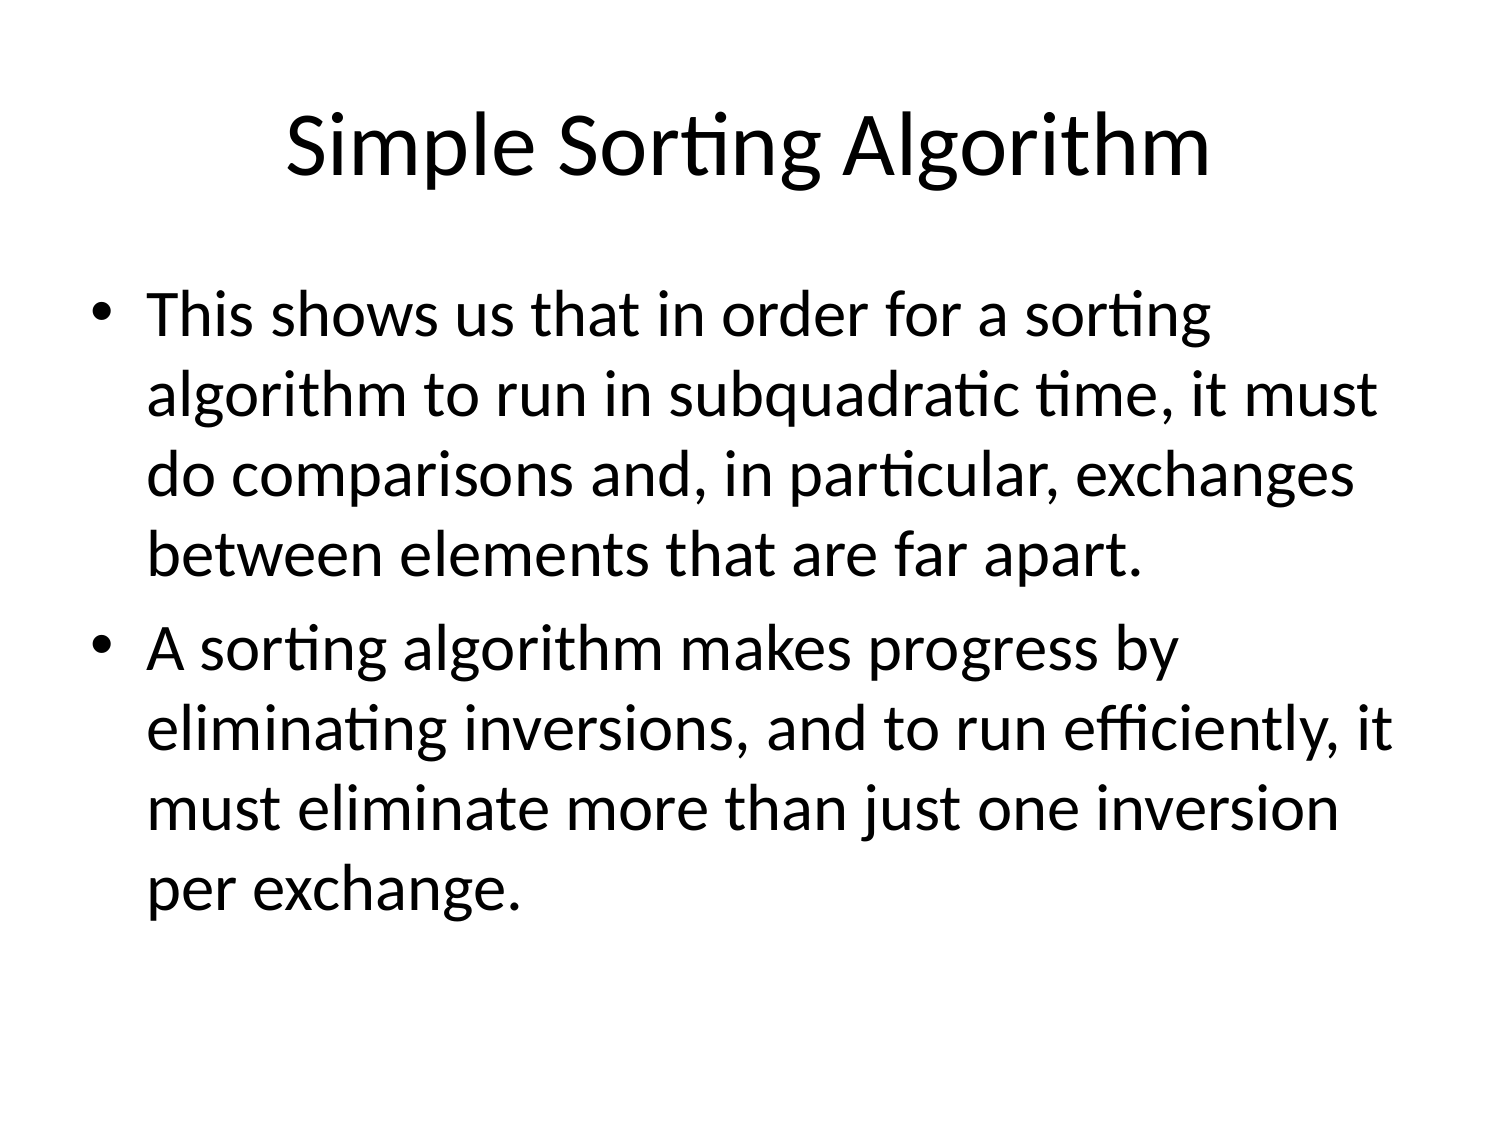

# Simple Sorting Algorithm
This shows us that in order for a sorting algorithm to run in subquadratic time, it must do comparisons and, in particular, exchanges between elements that are far apart.
A sorting algorithm makes progress by eliminating inversions, and to run efficiently, it must eliminate more than just one inversion per exchange.